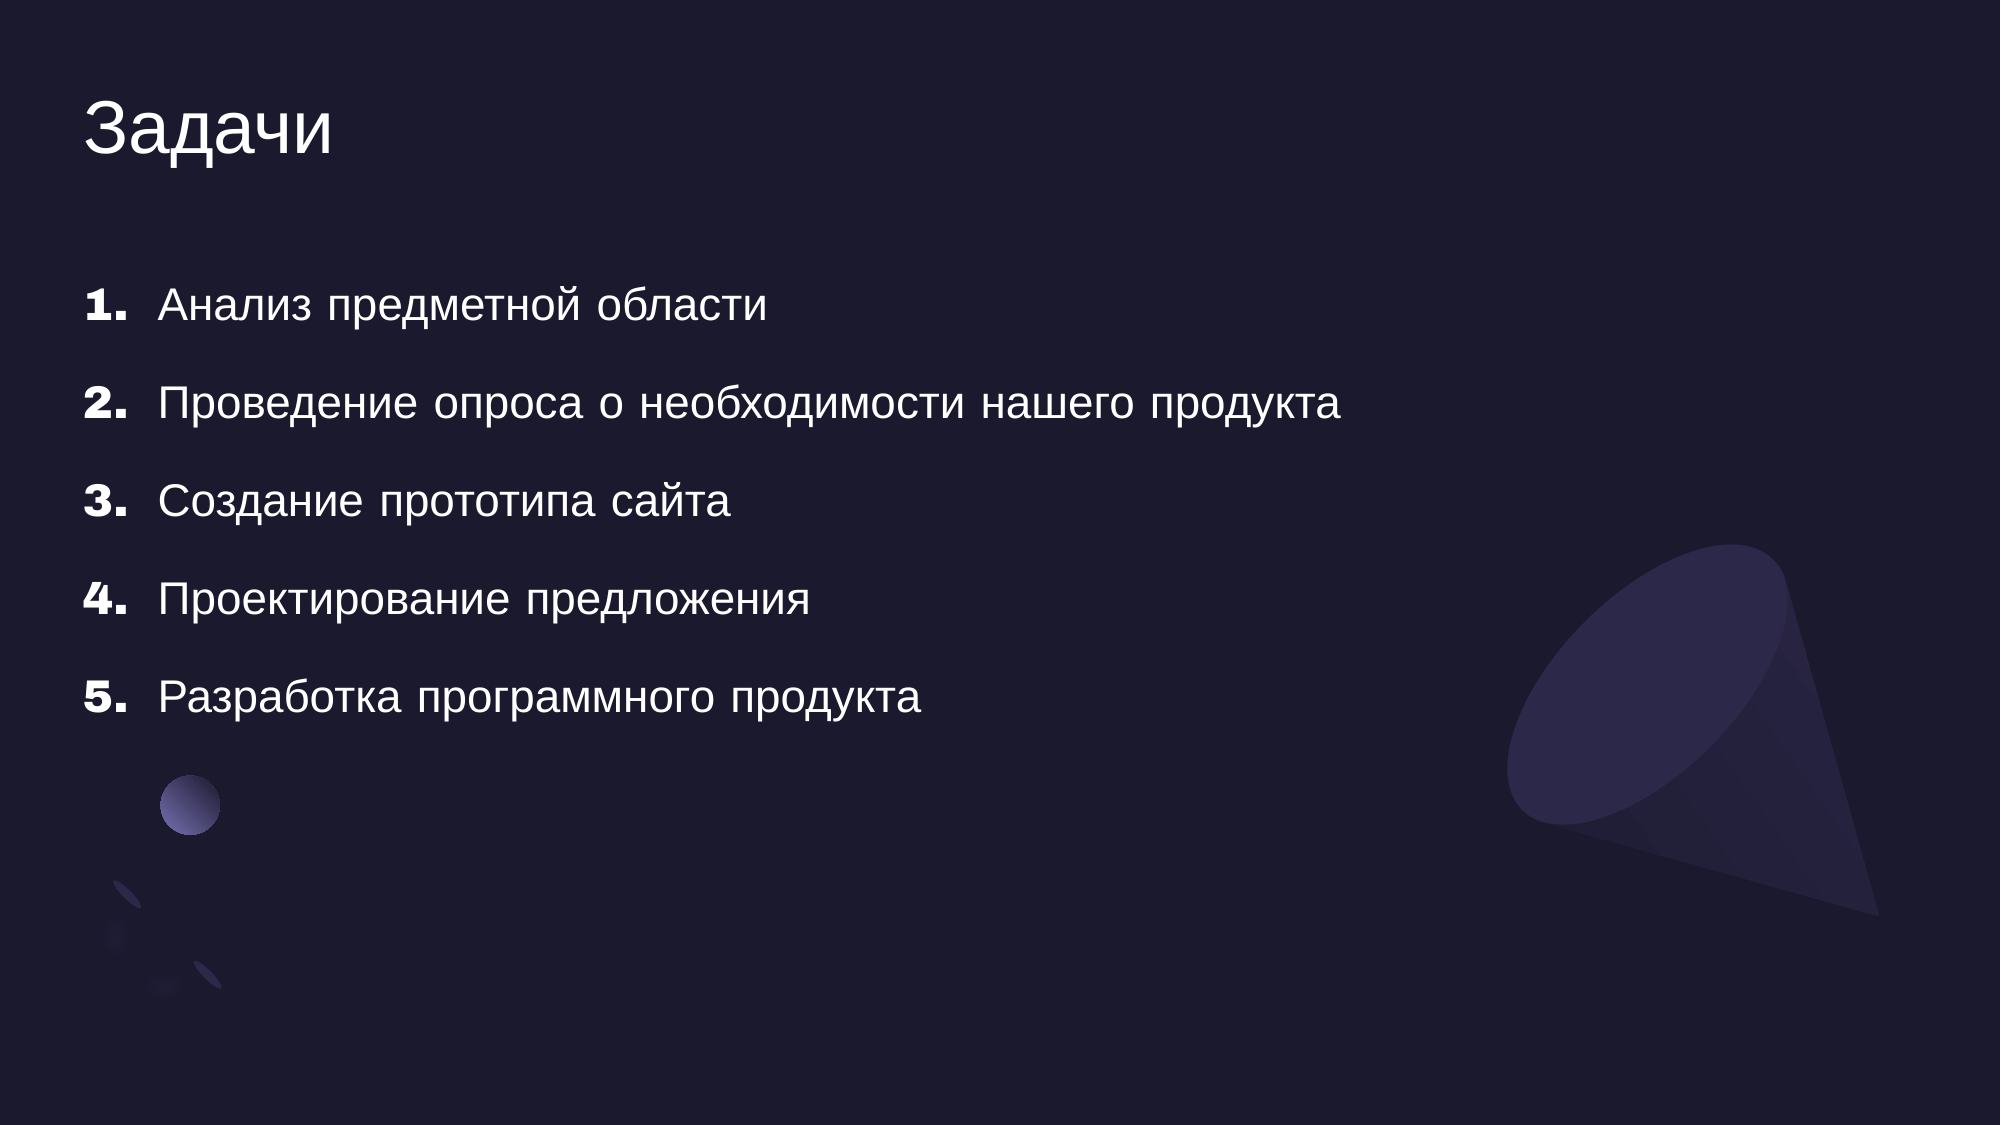

# Задачи
Анализ предметной области
Проведение опроса о необходимости нашего продукта
Создание прототипа сайта
Проектирование предложения
Разработка программного продукта